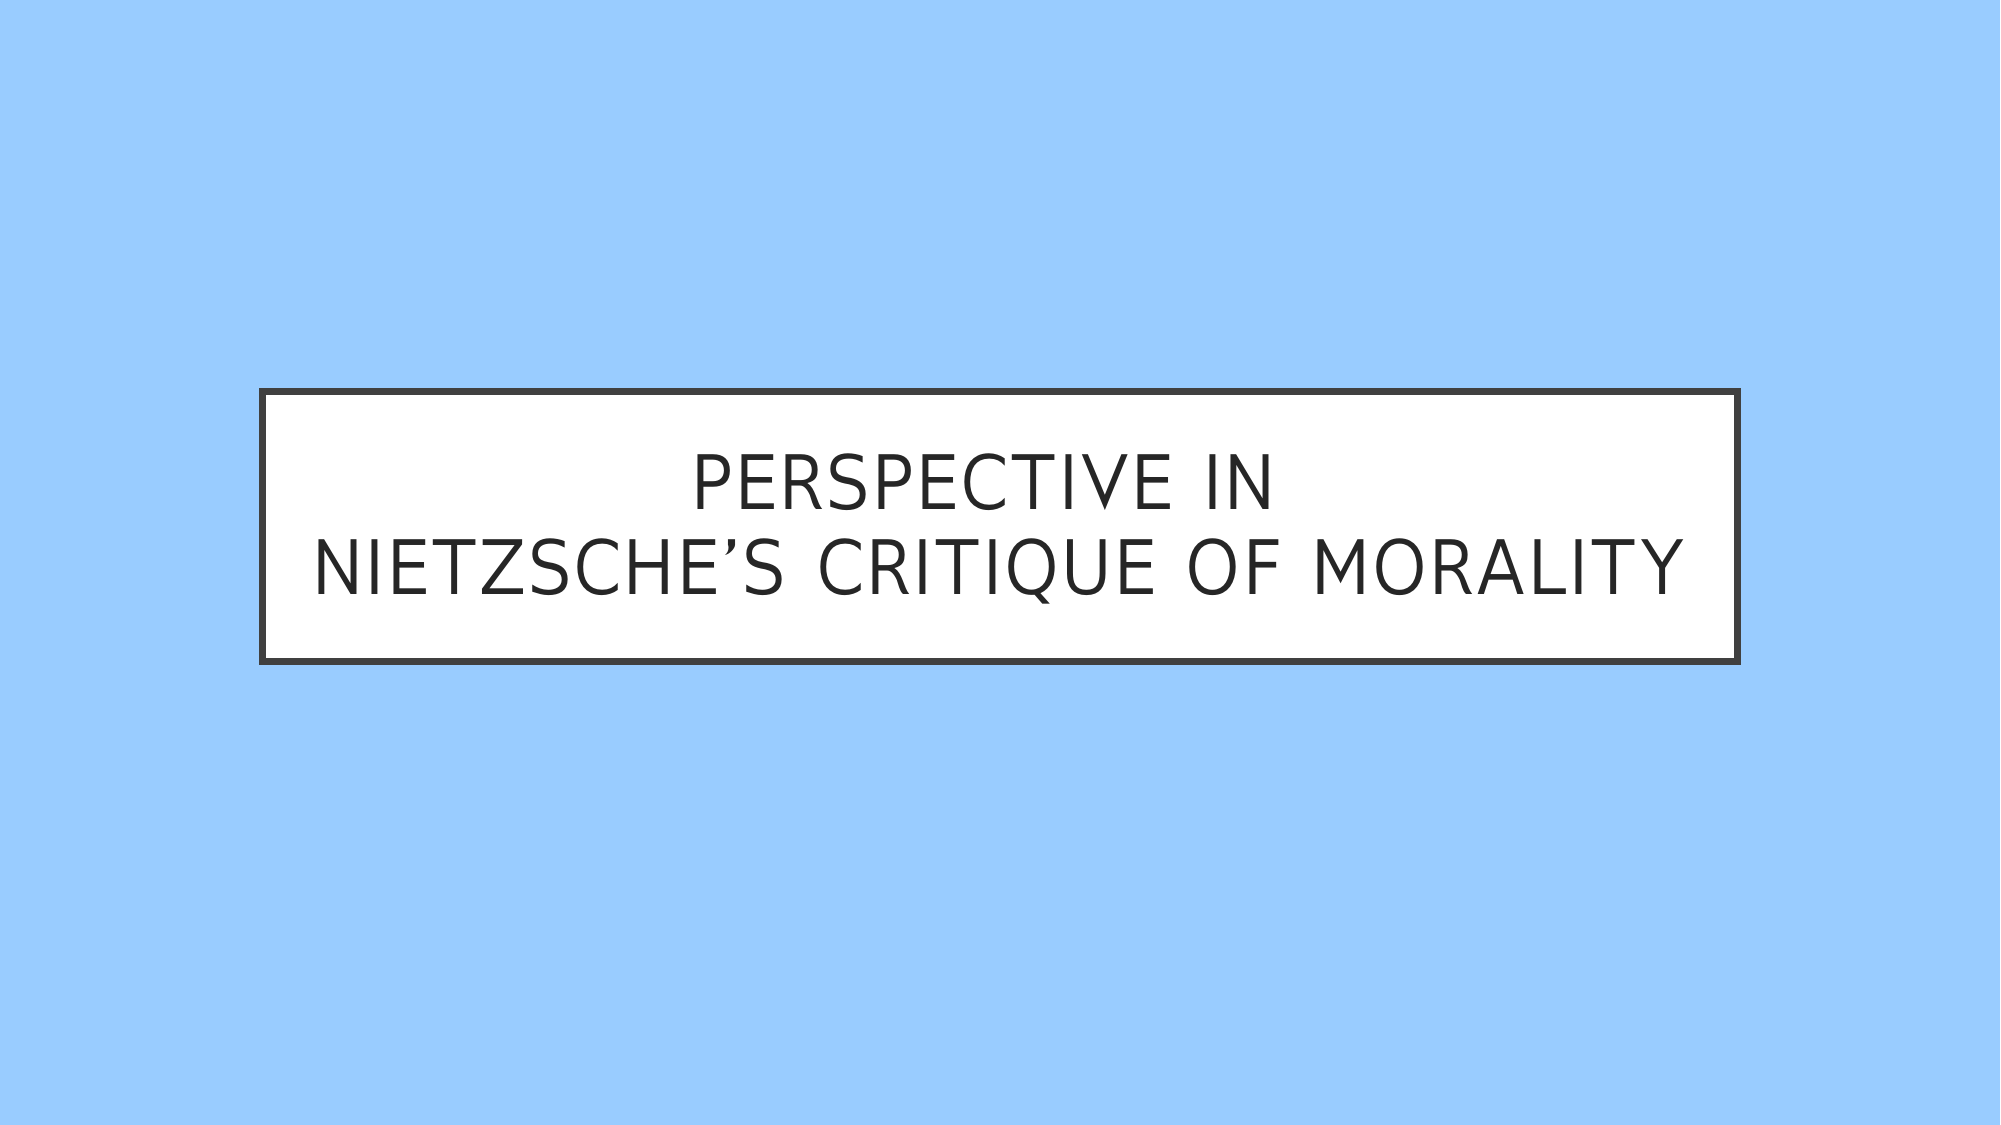

# Perspective in Nietzsche’s critique of morality